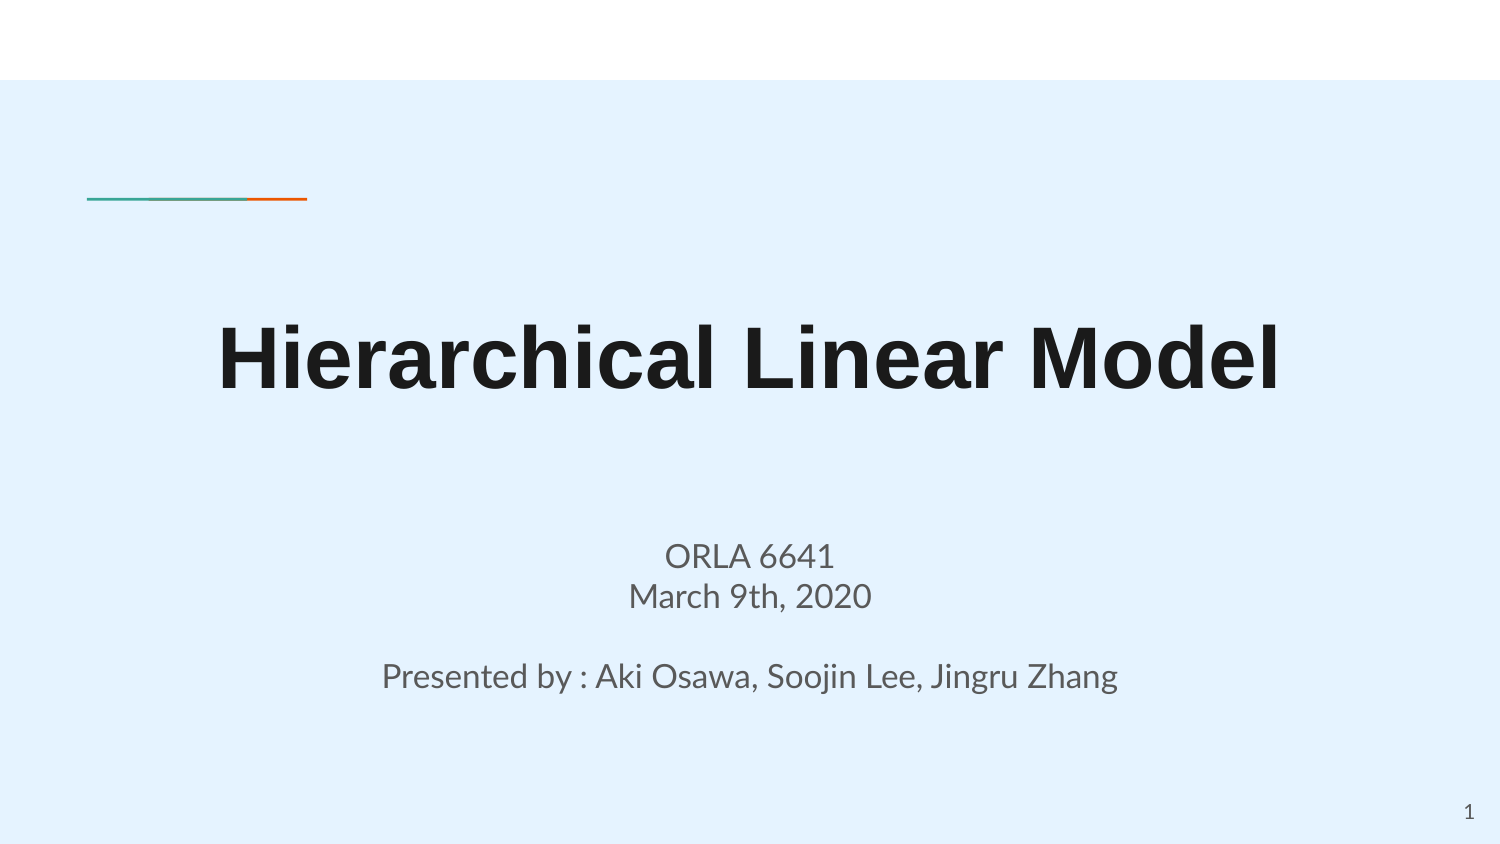

# Hierarchical Linear Model
ORLA 6641
March 9th, 2020

Presented by : Aki Osawa, Soojin Lee, Jingru Zhang
1